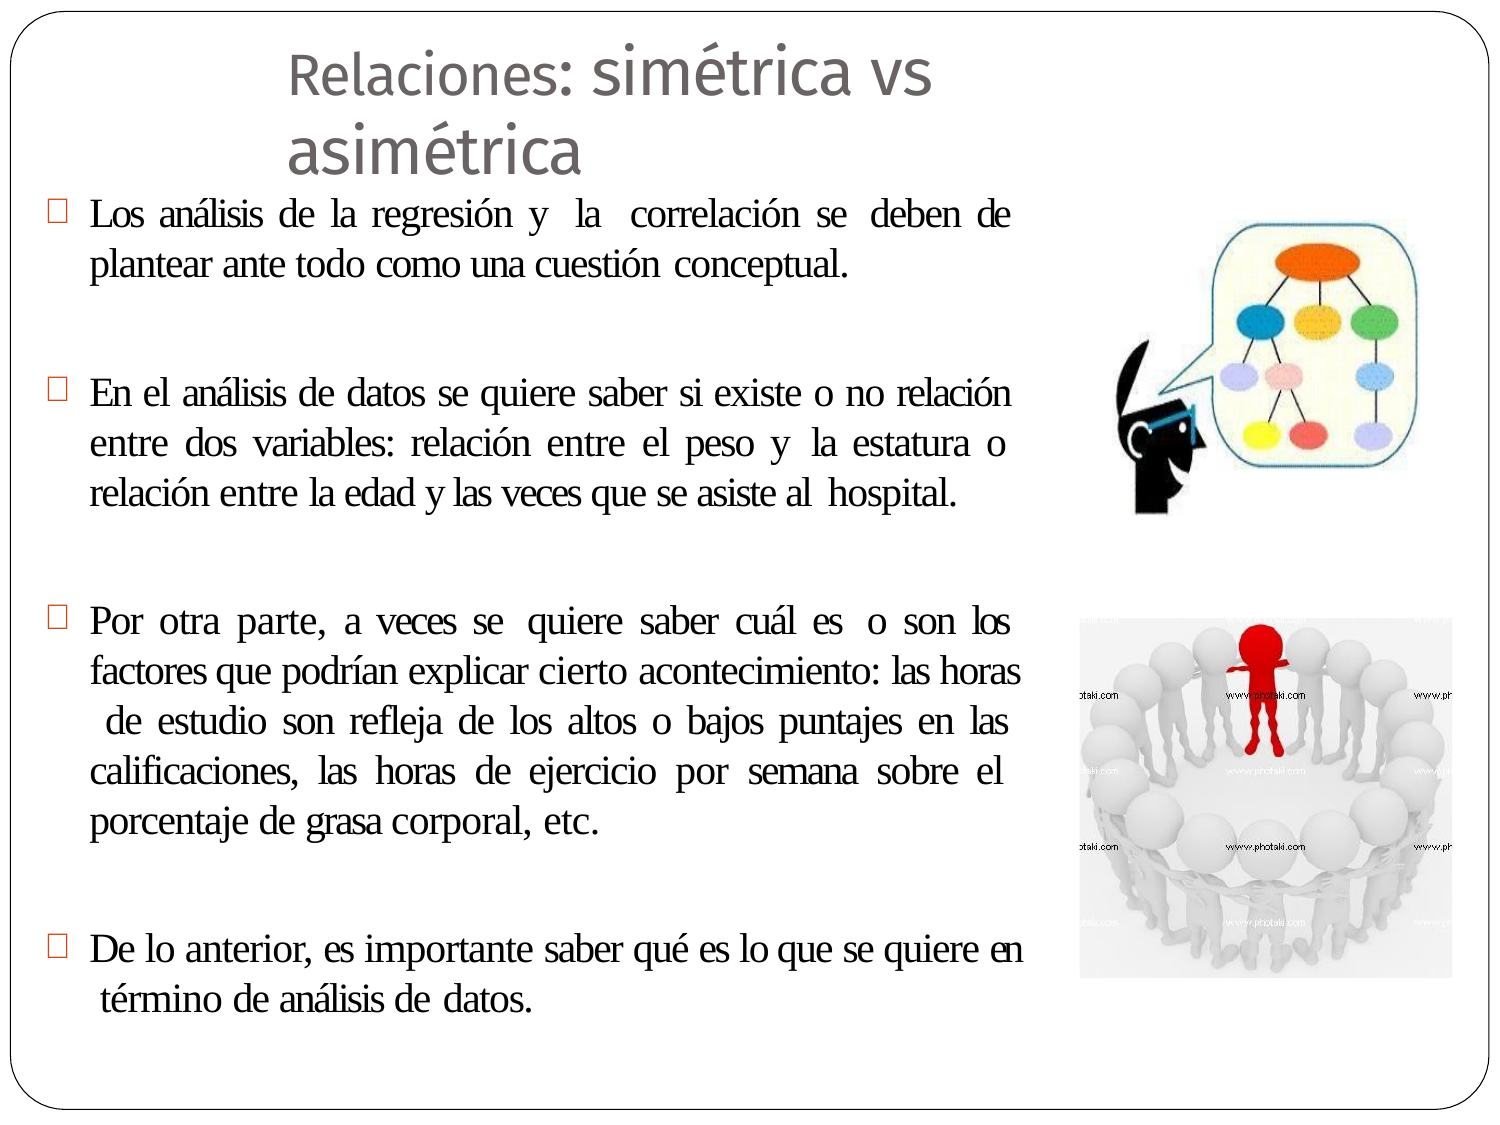

# Relaciones: simétrica vs asimétrica
Los análisis de la regresión y  la  correlación se deben de  plantear ante todo como una cuestión conceptual.

En el análisis de datos se quiere saber si existe o no relación  entre dos variables: relación entre el peso y la estatura o  relación entre la edad y las veces que se asiste al hospital.

Por otra parte, a veces se quiere saber cuál es o son los  factores que podrían explicar cierto acontecimiento: las horas  de estudio son refleja de los altos o bajos puntajes en las  calificaciones, las horas de ejercicio por semana sobre el  porcentaje de grasa corporal, etc.

De lo anterior, es importante saber qué es lo que se quiere en  término de análisis de datos.